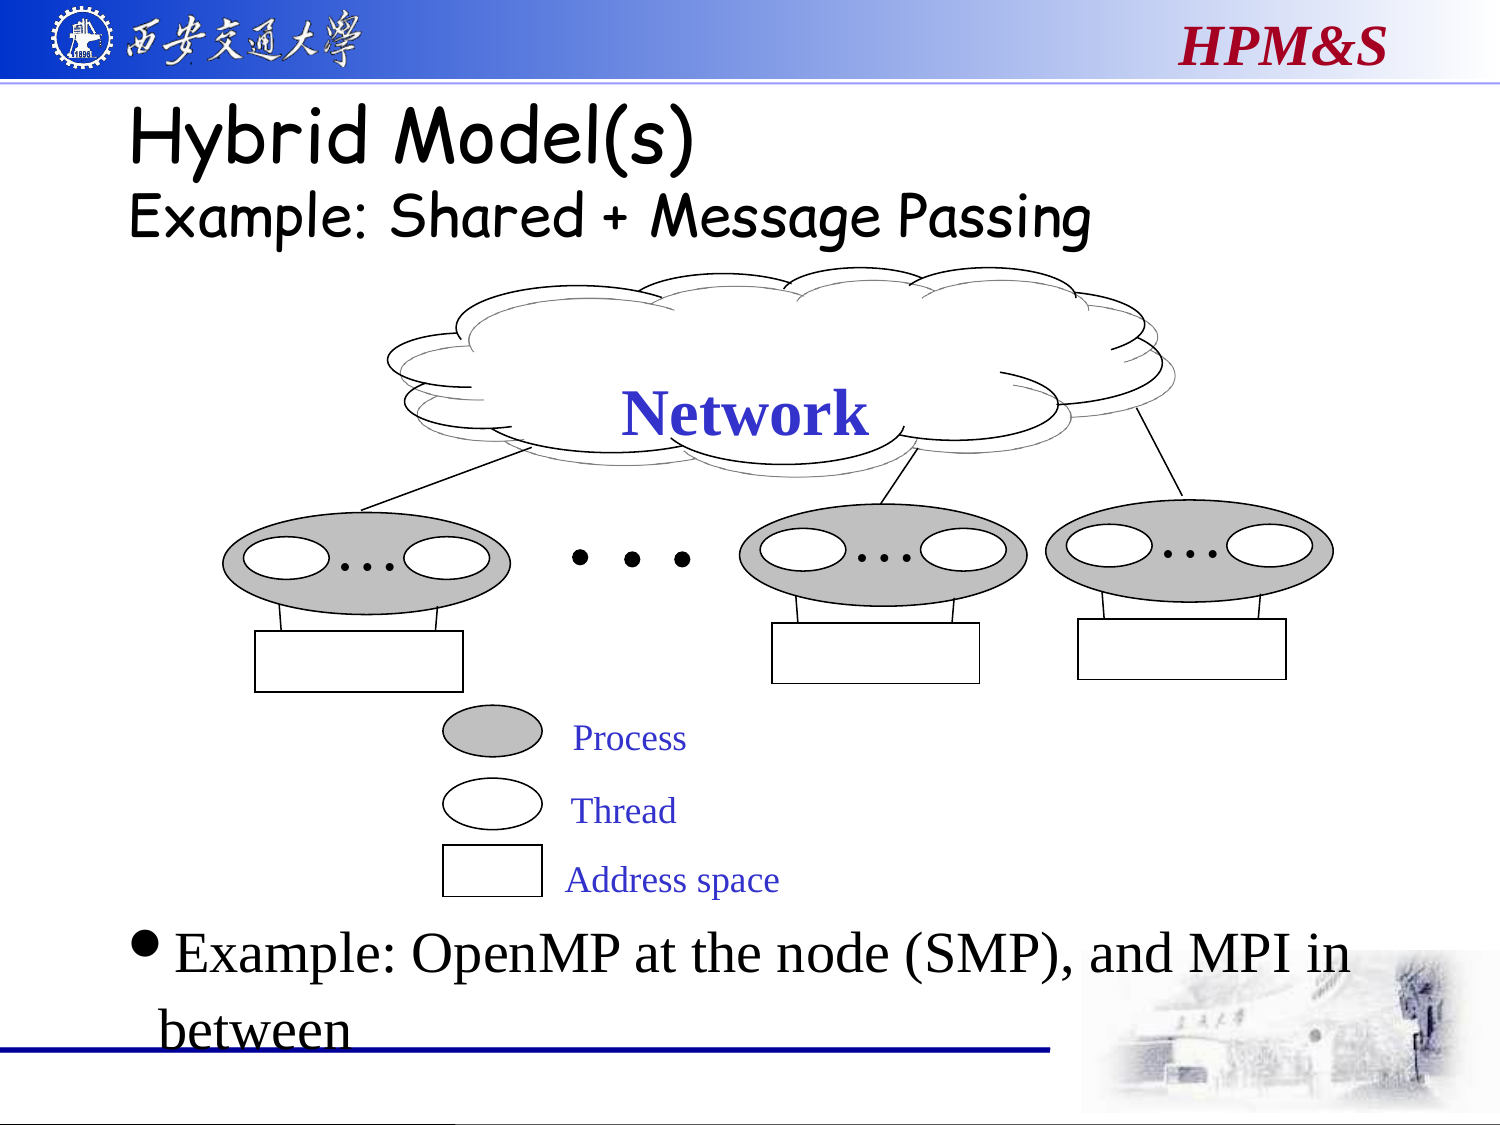

# Hybrid Model(s) Example: Shared + Message Passing

Network

…

…

…

Process

Thread

Address space

Example: OpenMP at the node (SMP), and MPI in between